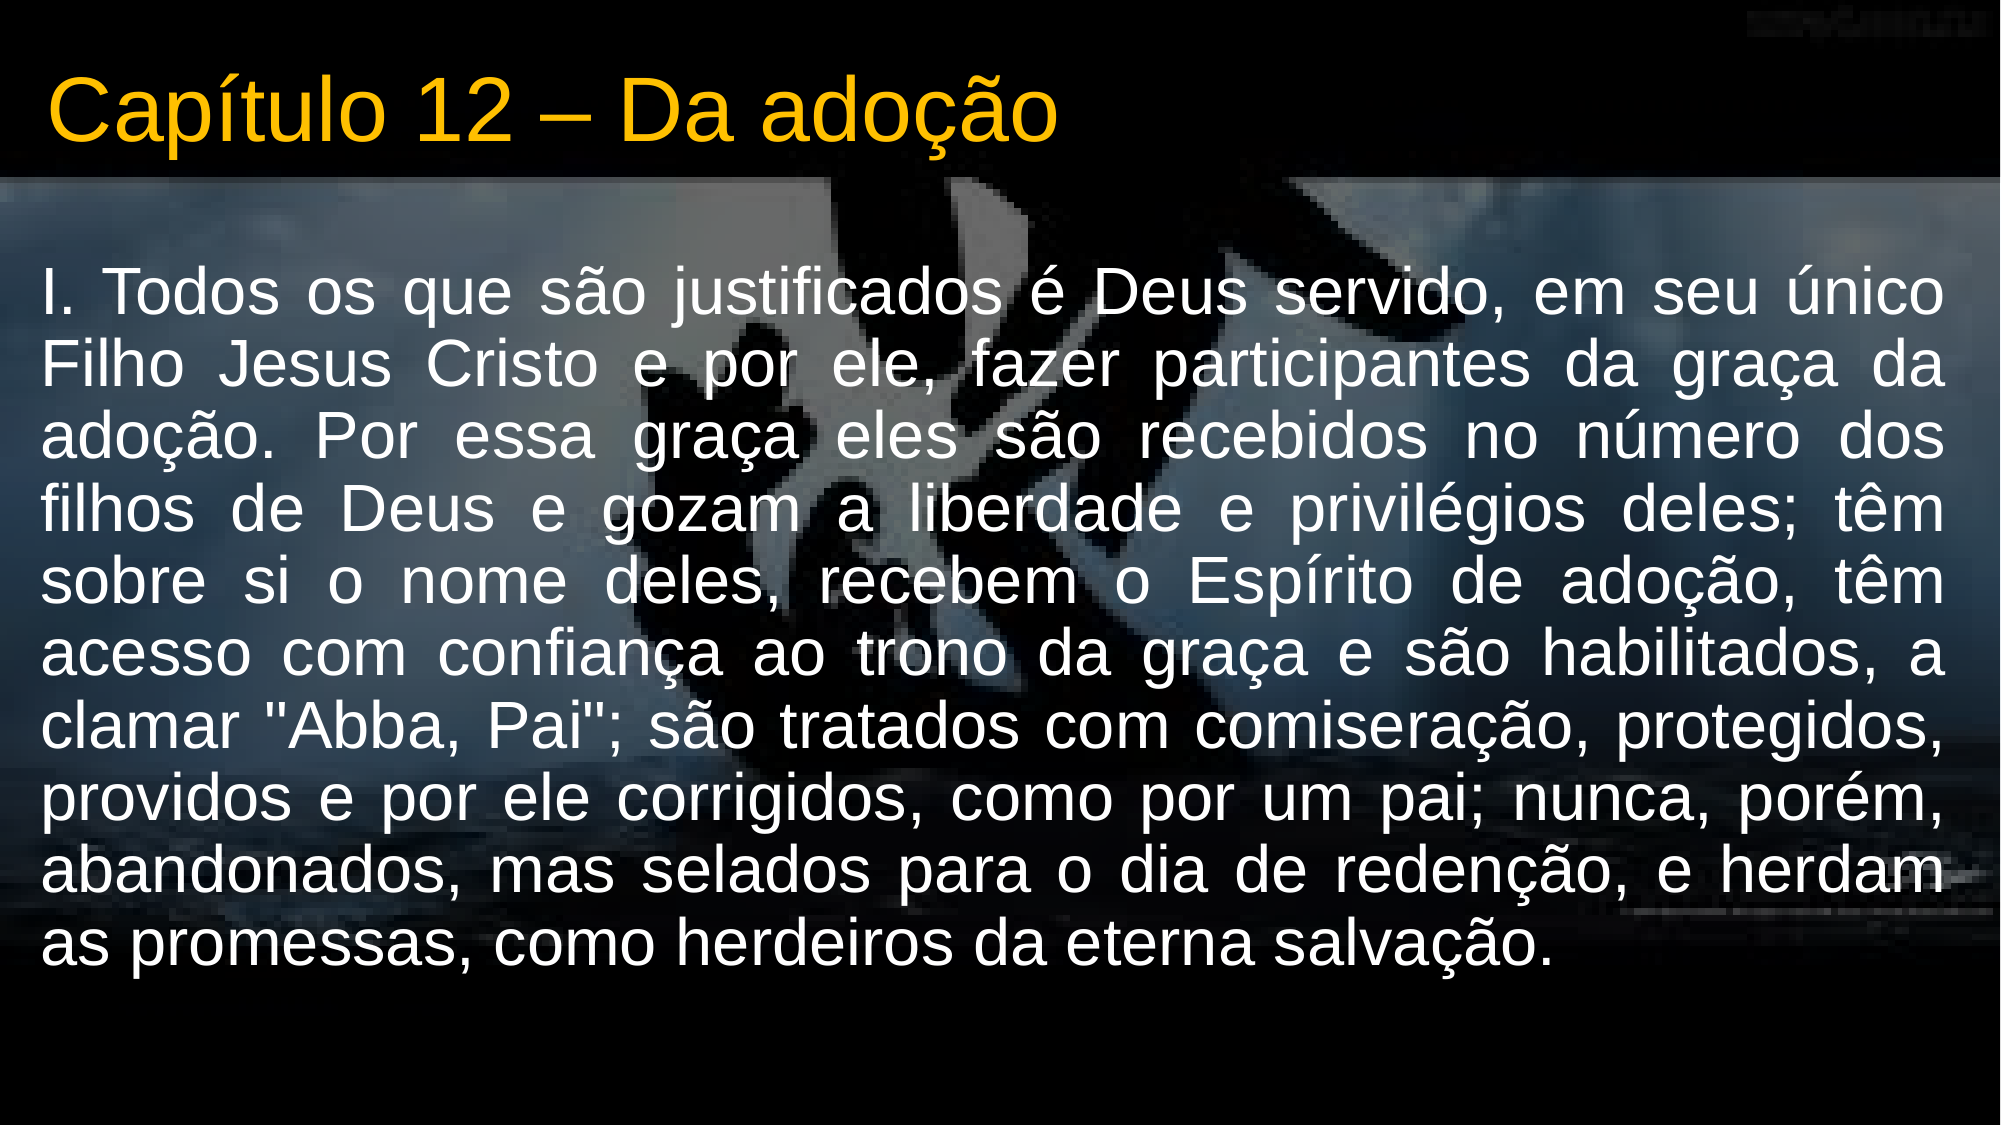

# Capítulo 12 – Da adoção
I. Todos os que são justificados é Deus servido, em seu único Filho Jesus Cristo e por ele, fazer participantes da graça da adoção. Por essa graça eles são recebidos no número dos filhos de Deus e gozam a liberdade e privilégios deles; têm sobre si o nome deles, recebem o Espírito de adoção, têm acesso com confiança ao trono da graça e são habilitados, a clamar "Abba, Pai"; são tratados com comiseração, protegidos, providos e por ele corrigidos, como por um pai; nunca, porém, abandonados, mas selados para o dia de redenção, e herdam as promessas, como herdeiros da eterna salvação.